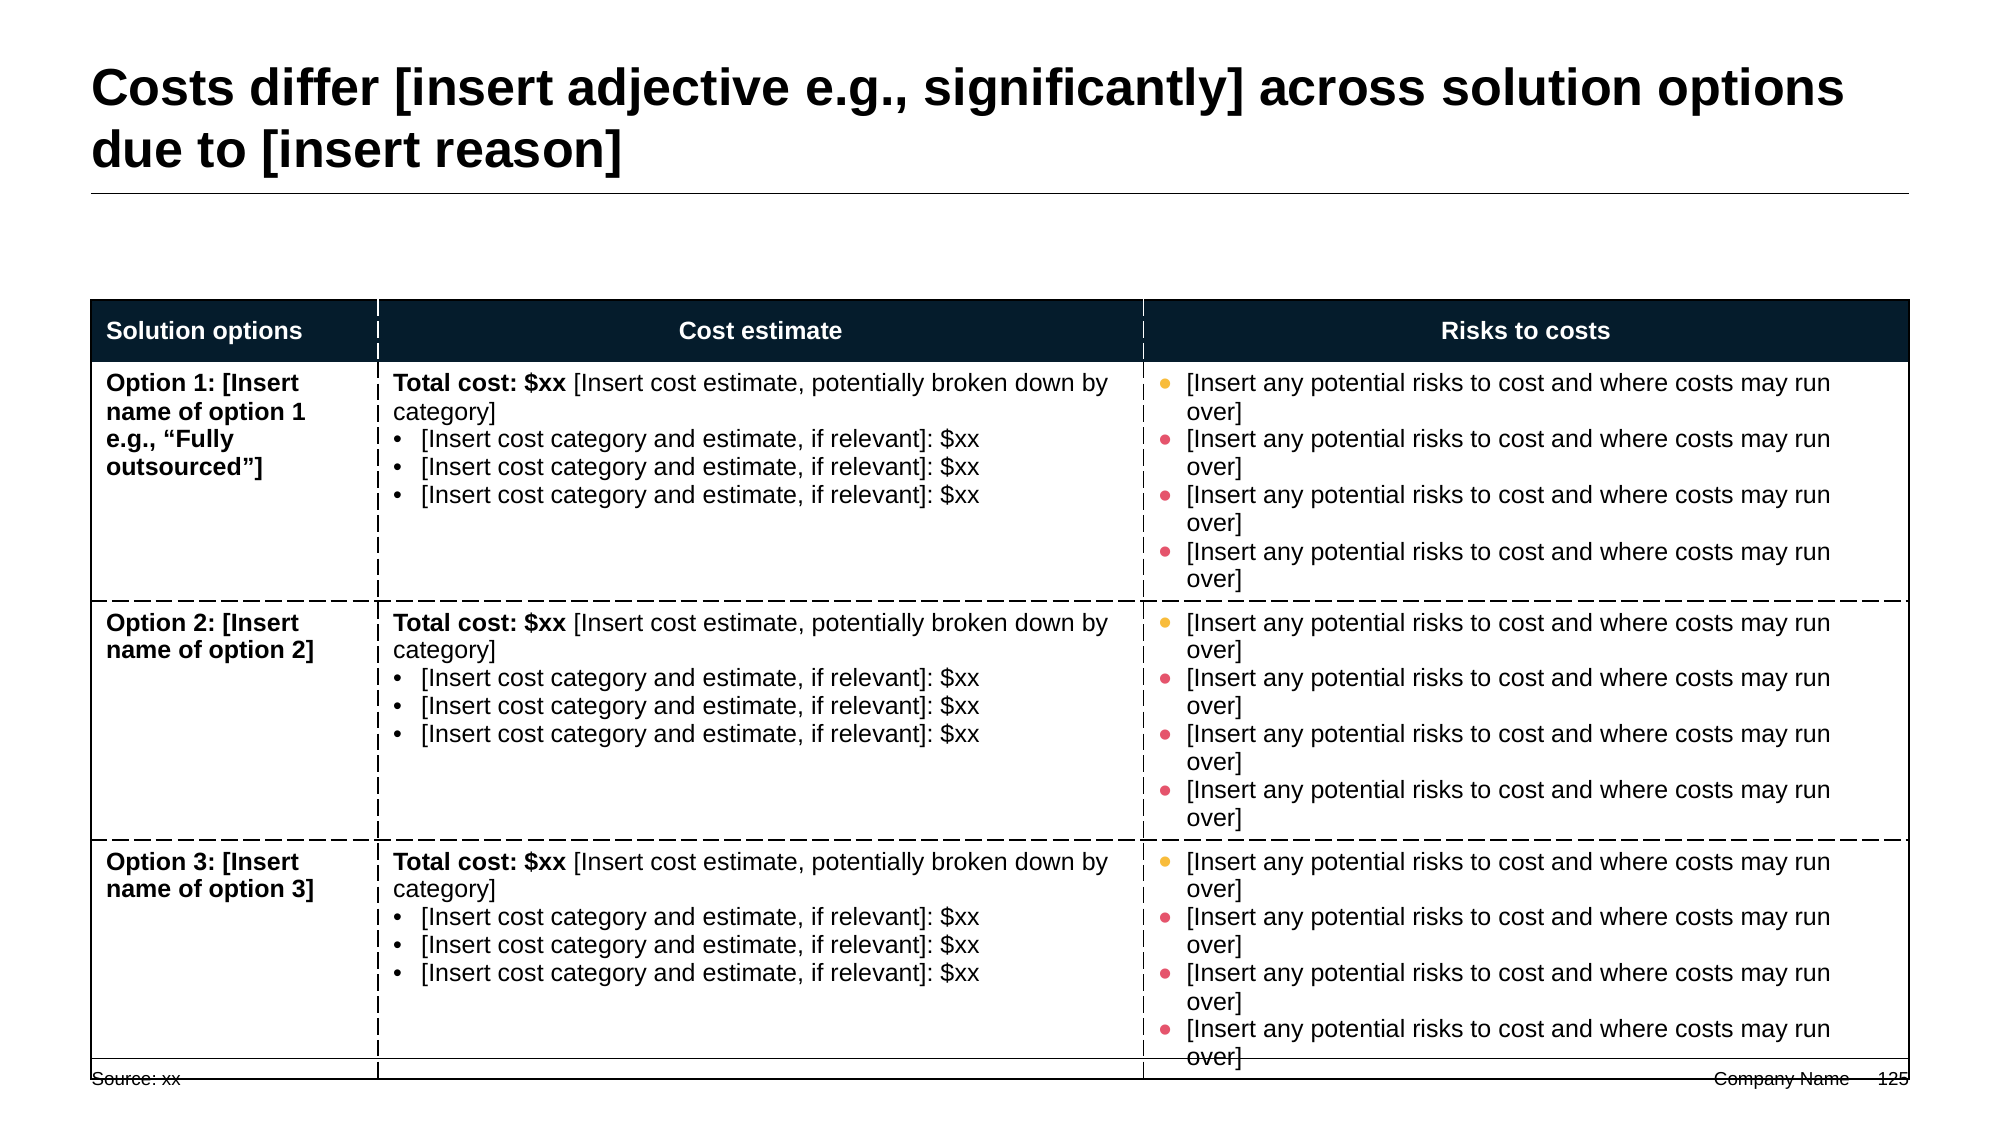

# Costs differ [insert adjective e.g., significantly] across solution options due to [insert reason]

| Solution options | Cost estimate | Risks to costs |
| --- | --- | --- |
| Option 1: [Insert name of option 1 e.g., “Fully outsourced”] | Total cost: $xx [Insert cost estimate, potentially broken down by category] [Insert cost category and estimate, if relevant]: $xx [Insert cost category and estimate, if relevant]: $xx [Insert cost category and estimate, if relevant]: $xx | [Insert any potential risks to cost and where costs may run over] [Insert any potential risks to cost and where costs may run over] [Insert any potential risks to cost and where costs may run over] [Insert any potential risks to cost and where costs may run over] |
| Option 2: [Insert name of option 2] | Total cost: $xx [Insert cost estimate, potentially broken down by category] [Insert cost category and estimate, if relevant]: $xx [Insert cost category and estimate, if relevant]: $xx [Insert cost category and estimate, if relevant]: $xx | [Insert any potential risks to cost and where costs may run over] [Insert any potential risks to cost and where costs may run over] [Insert any potential risks to cost and where costs may run over] [Insert any potential risks to cost and where costs may run over] |
| Option 3: [Insert name of option 3] | Total cost: $xx [Insert cost estimate, potentially broken down by category] [Insert cost category and estimate, if relevant]: $xx [Insert cost category and estimate, if relevant]: $xx [Insert cost category and estimate, if relevant]: $xx | [Insert any potential risks to cost and where costs may run over] [Insert any potential risks to cost and where costs may run over] [Insert any potential risks to cost and where costs may run over] [Insert any potential risks to cost and where costs may run over] |
Source: xx